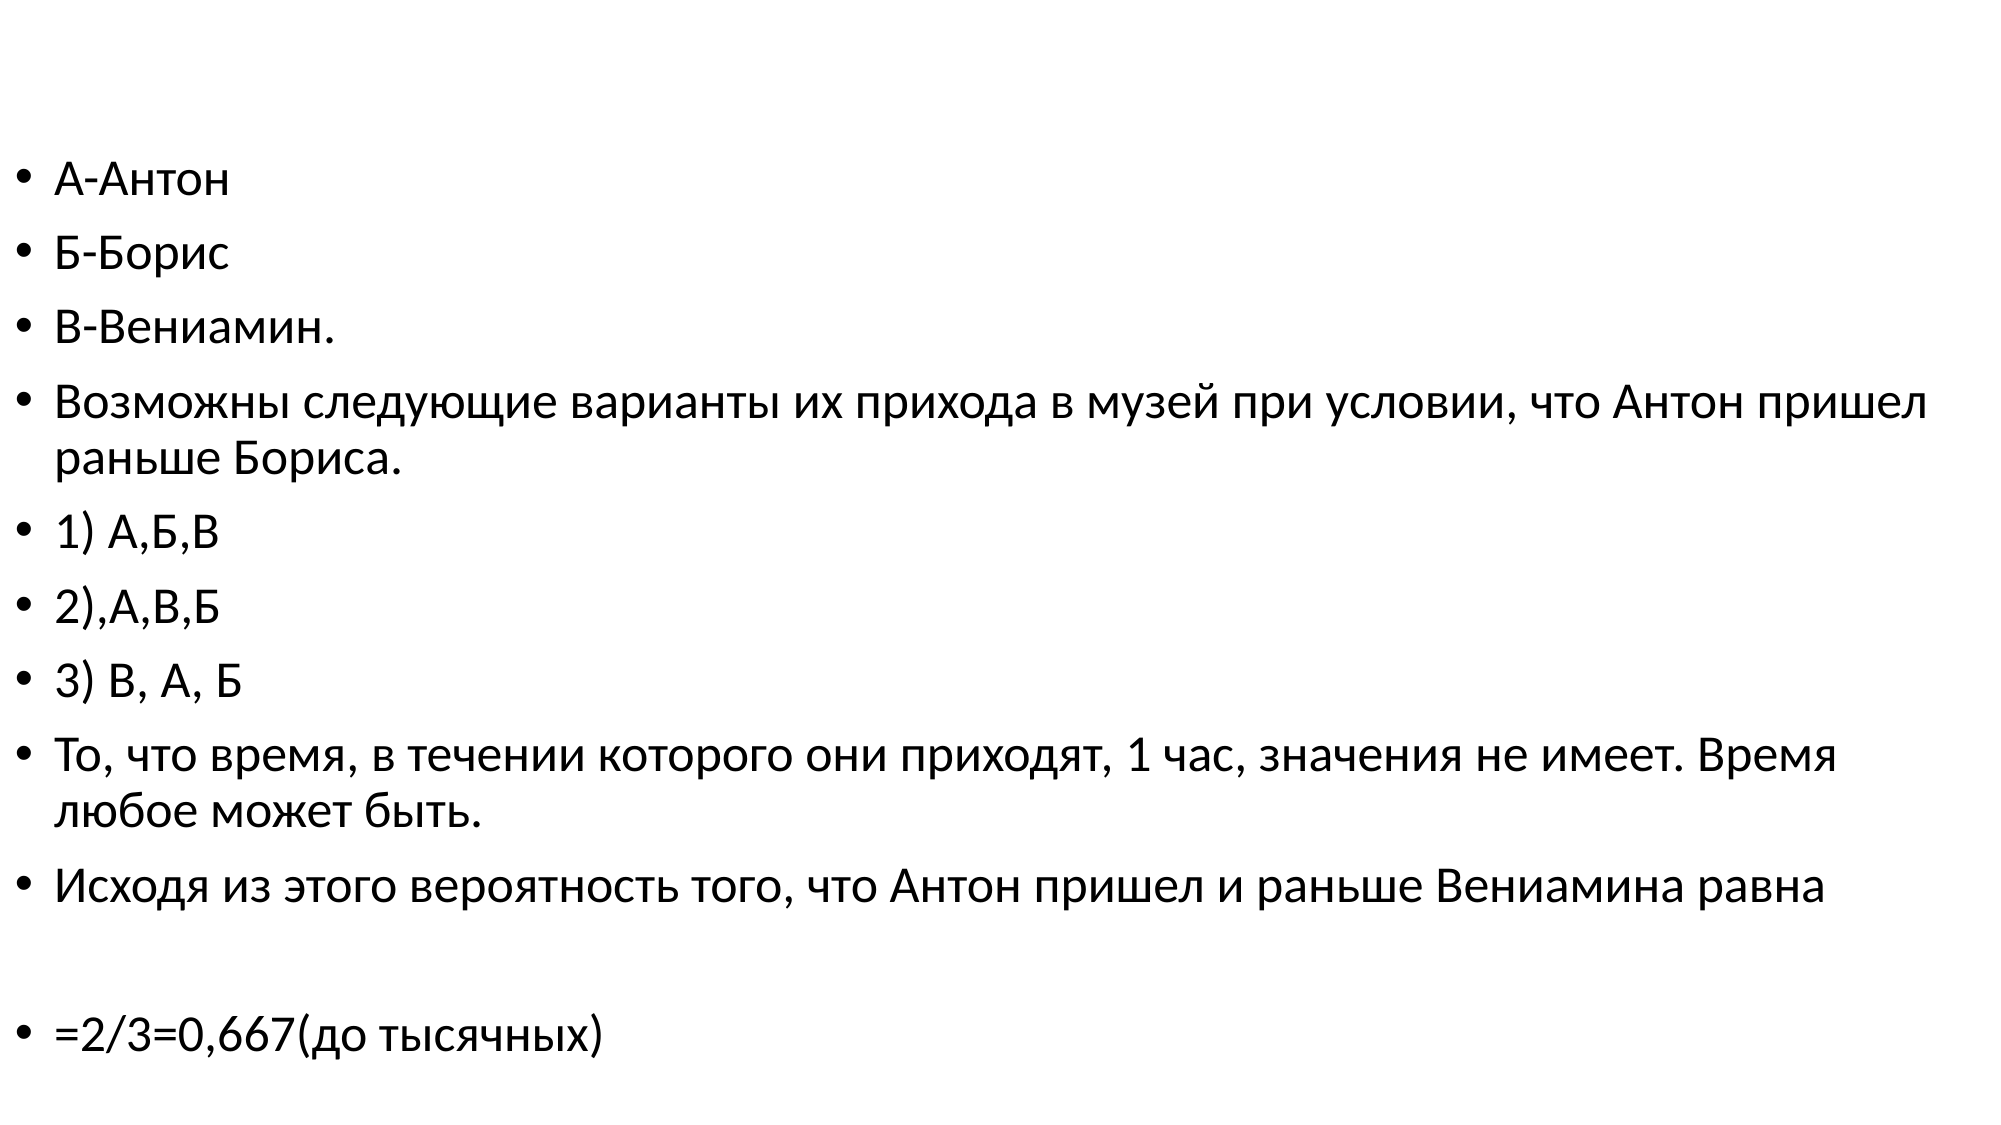

#
А-Антон
Б-Борис
В-Вениамин.
Возможны следующие варианты их прихода в музей при условии, что Антон пришел раньше Бориса.
1) А,Б,В
2),А,В,Б
3) В, А, Б
То, что время, в течении которого они приходят, 1 час, значения не имеет. Время любое может быть.
Исходя из этого вероятность того, что Антон пришел и раньше Вениамина равна

=2/3=0,667(до тысячных)